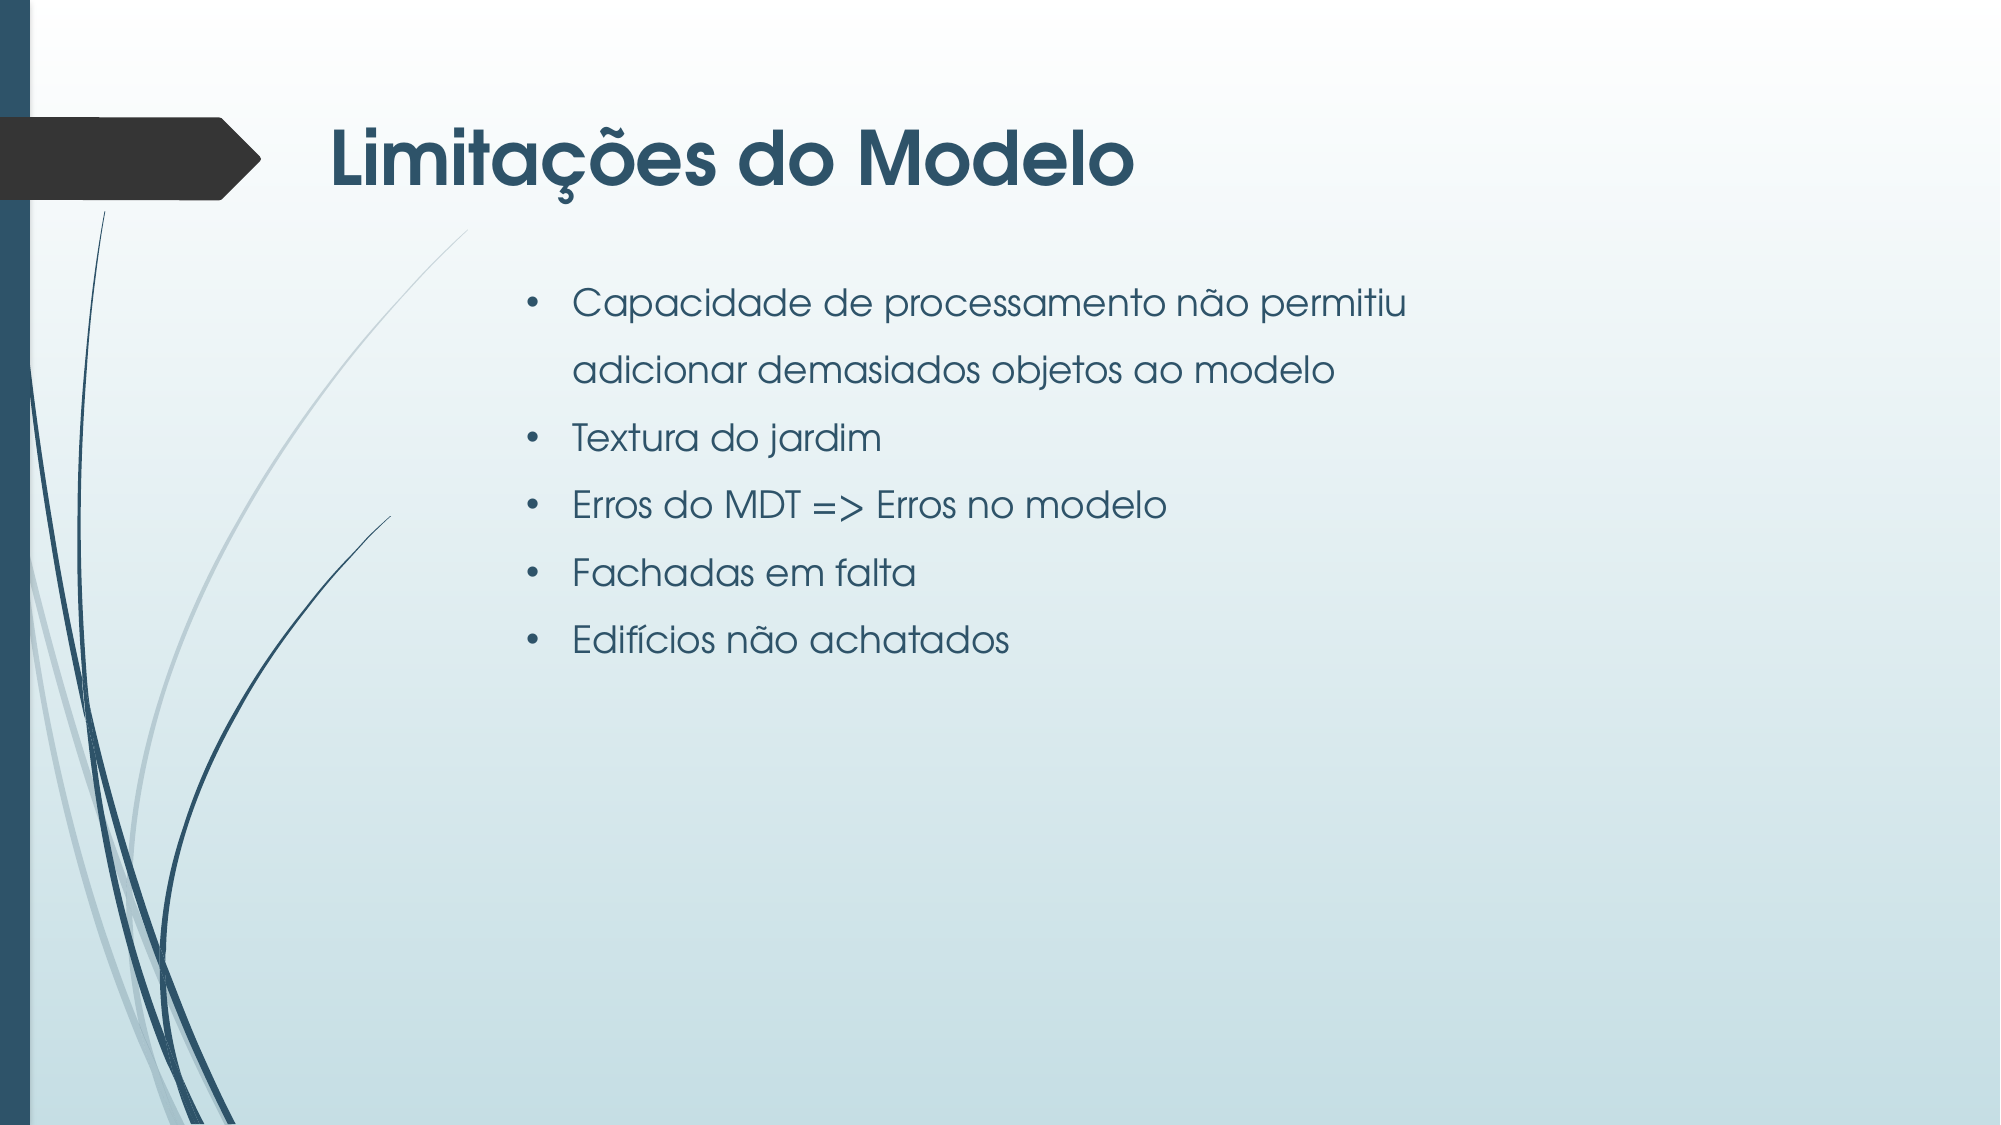

# Limitações do Modelo
Capacidade de processamento não permitiu adicionar demasiados objetos ao modelo
Textura do jardim
Erros do MDT => Erros no modelo
Fachadas em falta
Edifícios não achatados